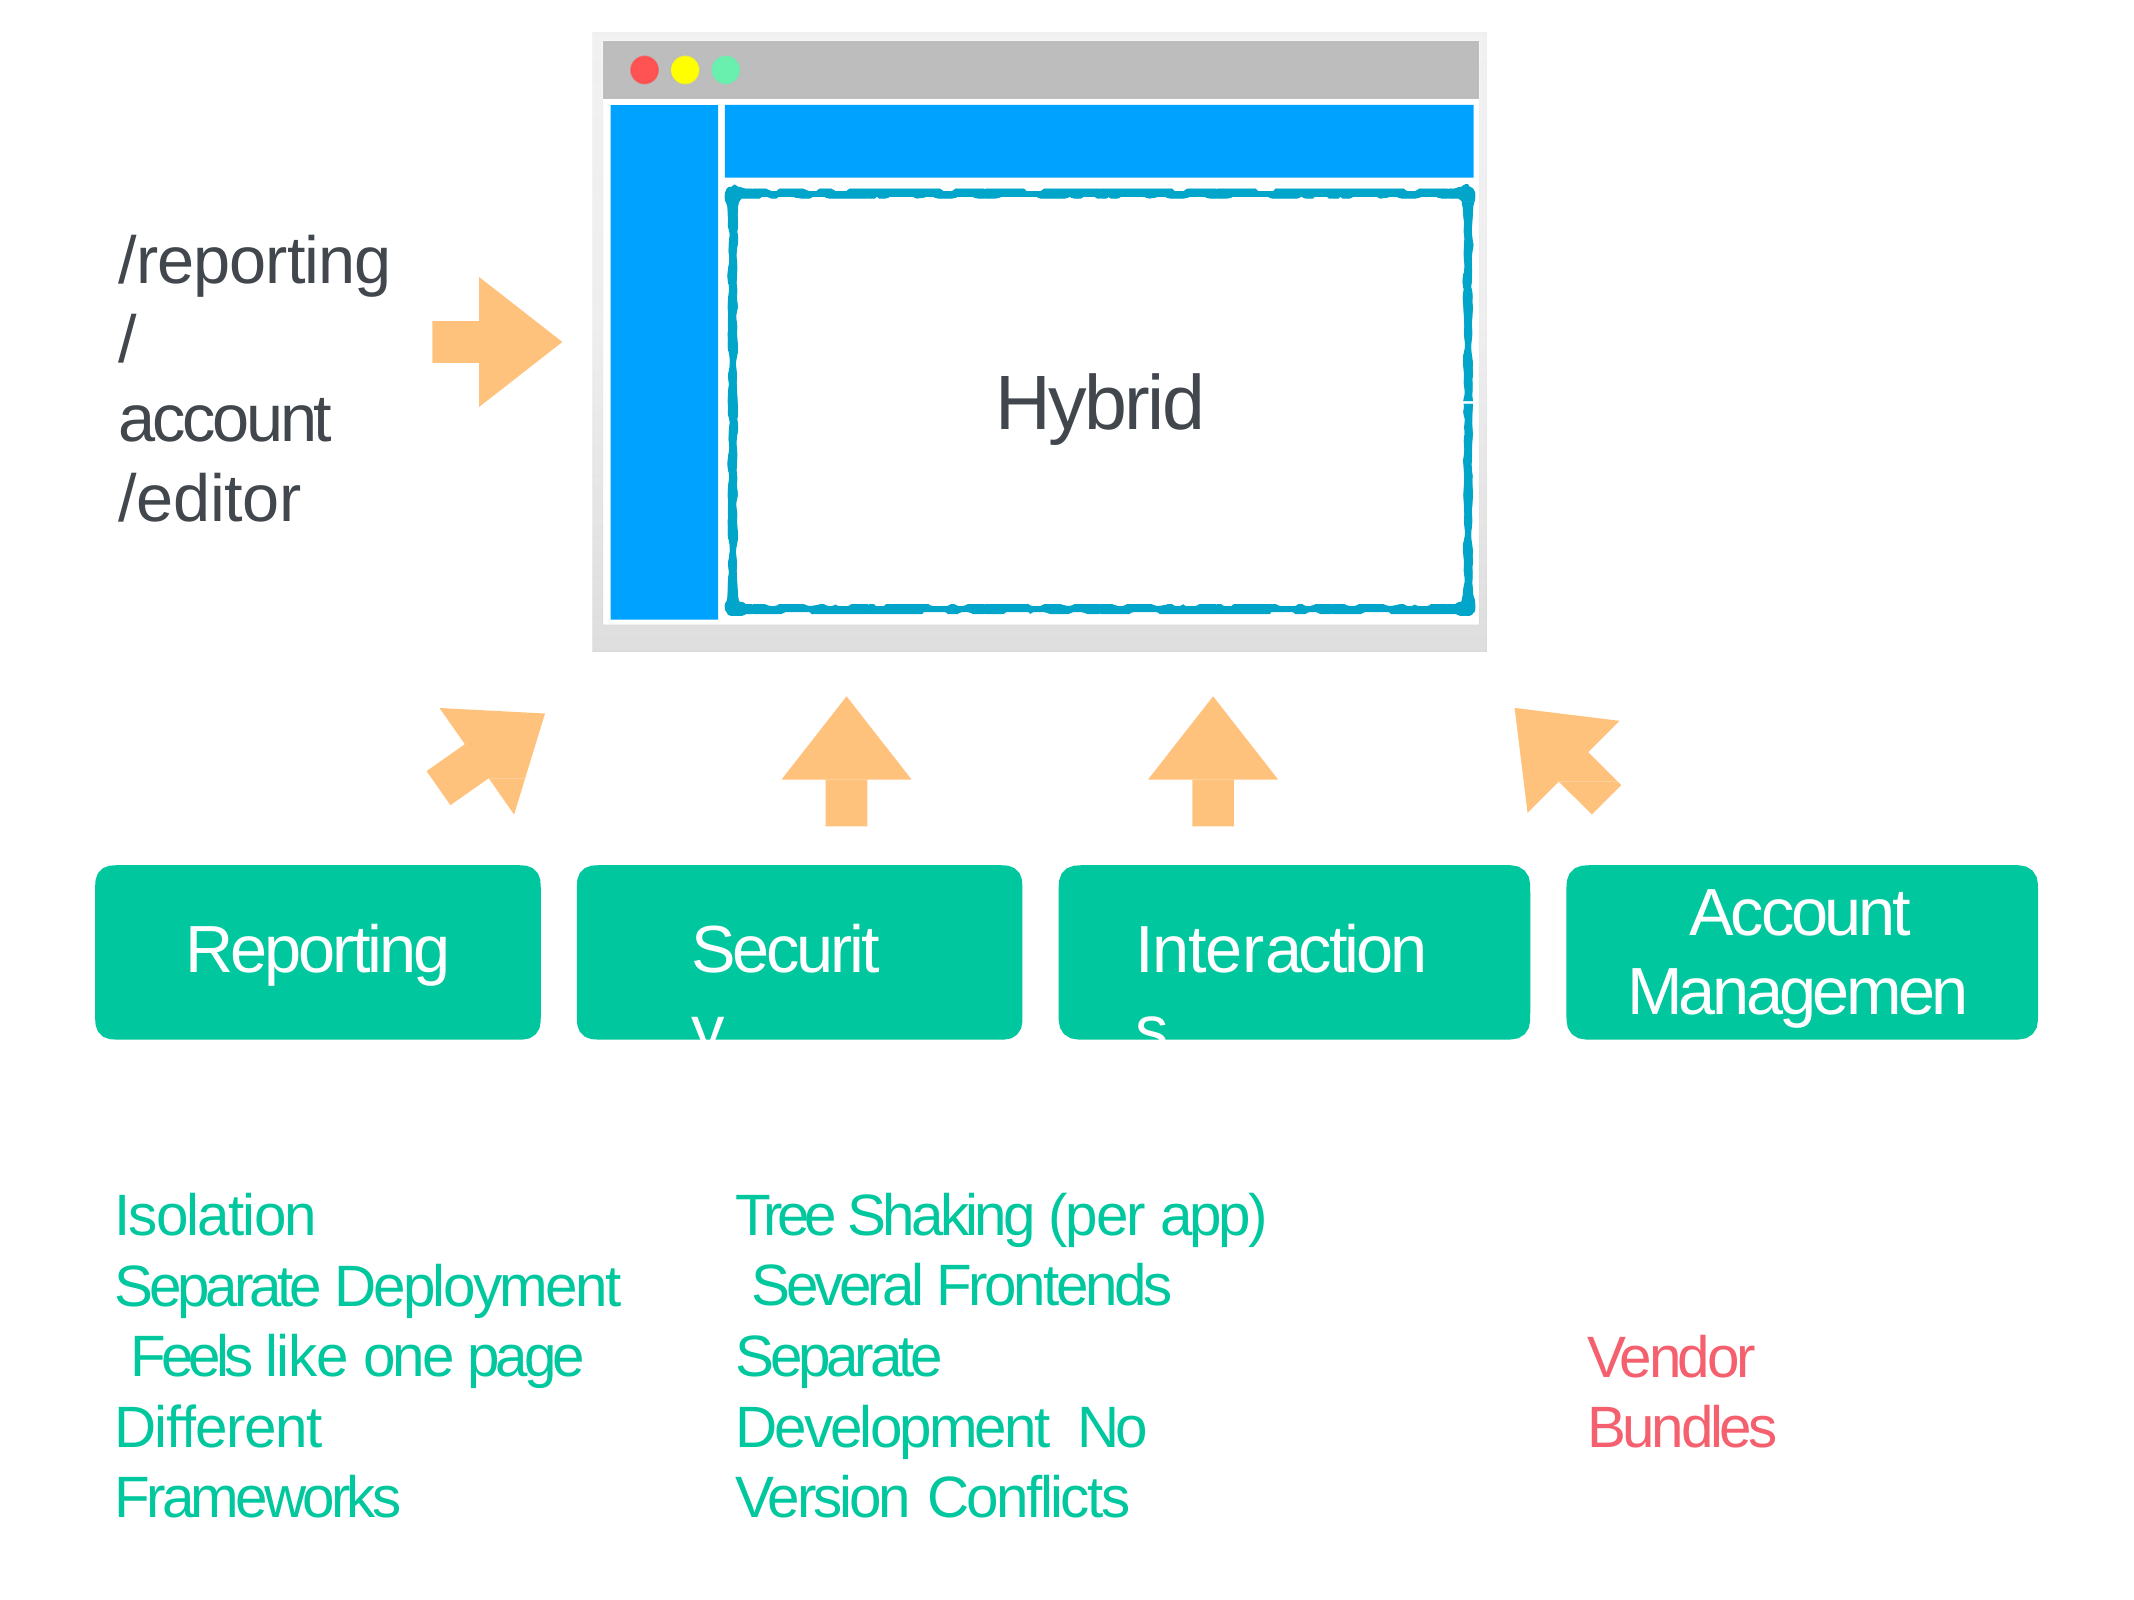

Hybrid

# /reporting

/account
/editor

Account  Management

Reporting
Security
Interactions
Isolation
Separate Deployment  Feels like one page  Diﬀerent Frameworks
Tree Shaking (per app)  Several Frontends  Separate Development  No Version Conflicts
Vendor Bundles